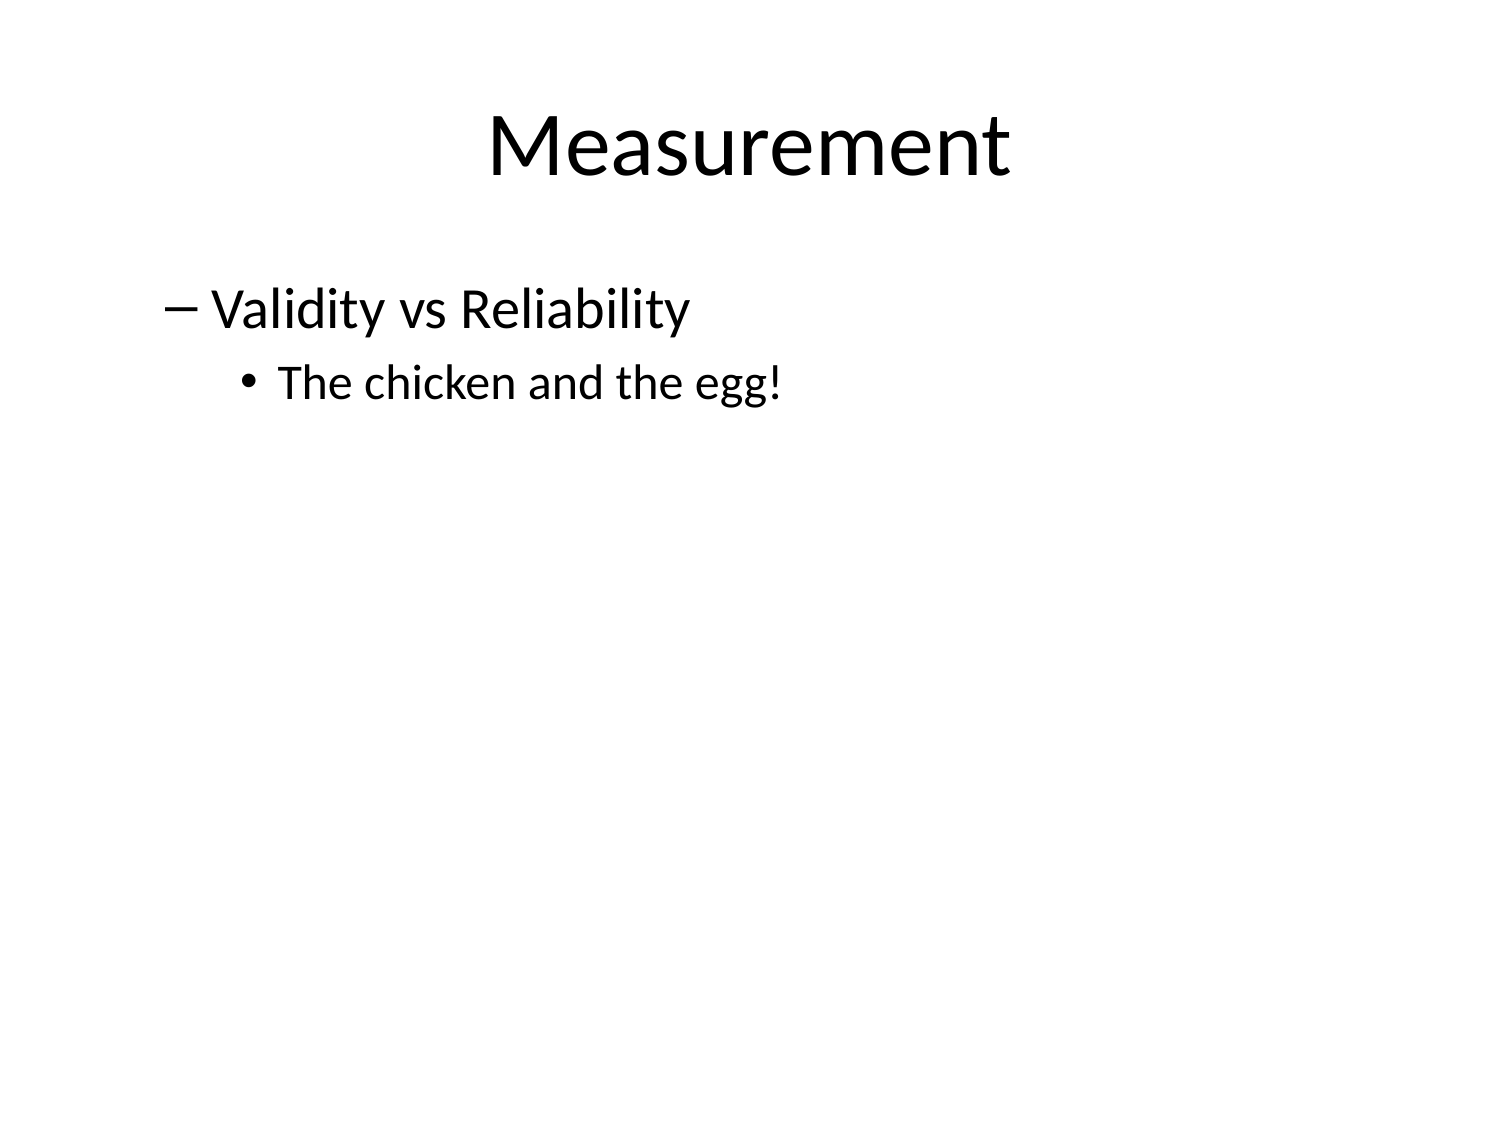

# Measurement
Validity vs Reliability
The chicken and the egg!